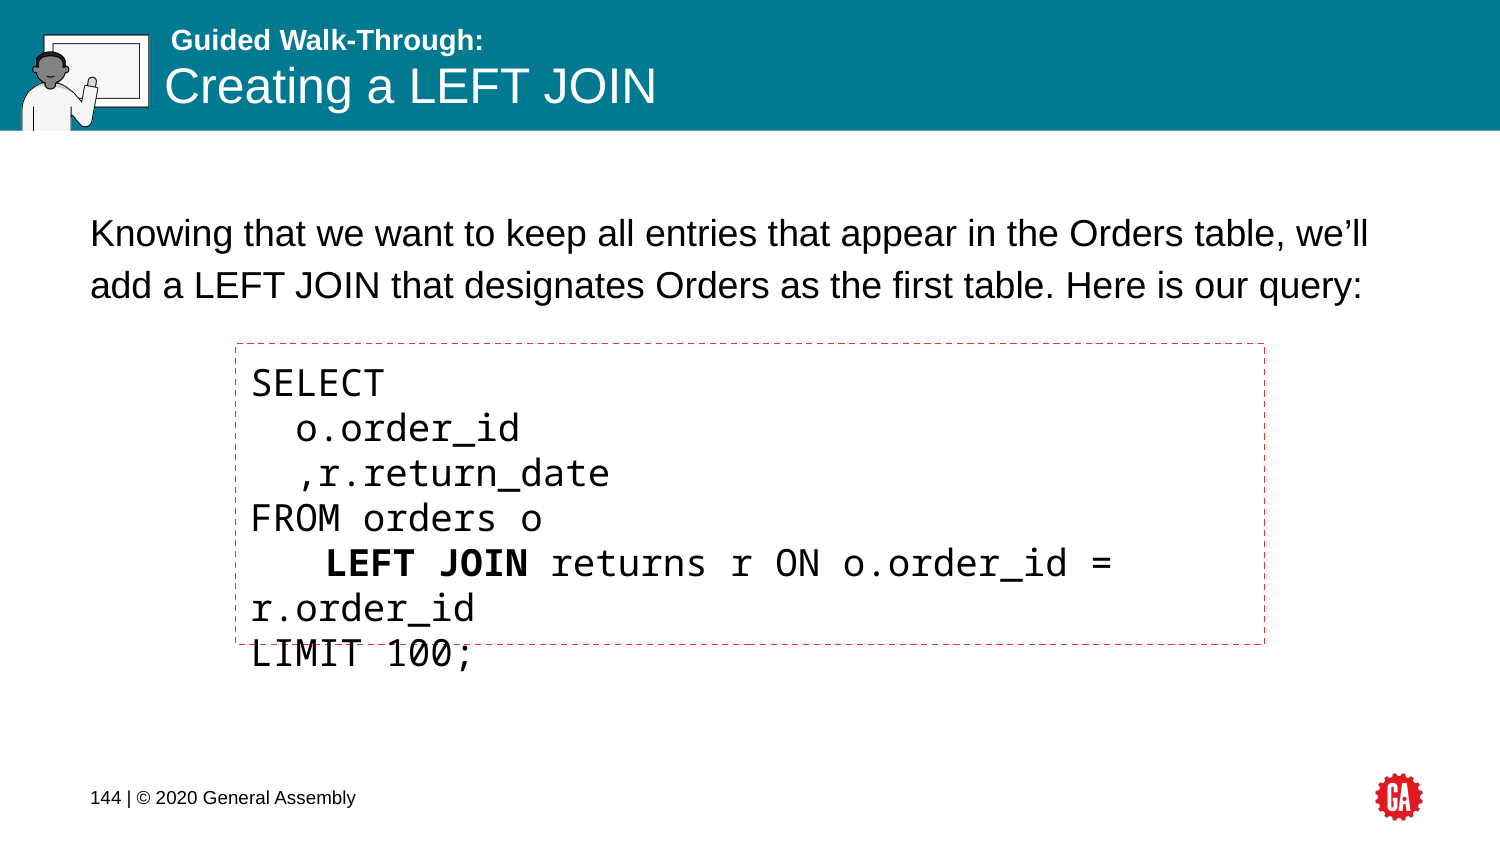

# Creating a LEFT JOIN
Knowing that we want to keep all entries that appear in the Orders table, we’ll add a LEFT JOIN that designates Orders as the first table. Here is our query:
SELECT
  o.order_id
  ,r.return_date
FROM orders o
LEFT JOIN returns r ON o.order_id = r.order_id
LIMIT 100;
144 | © 2020 General Assembly

144